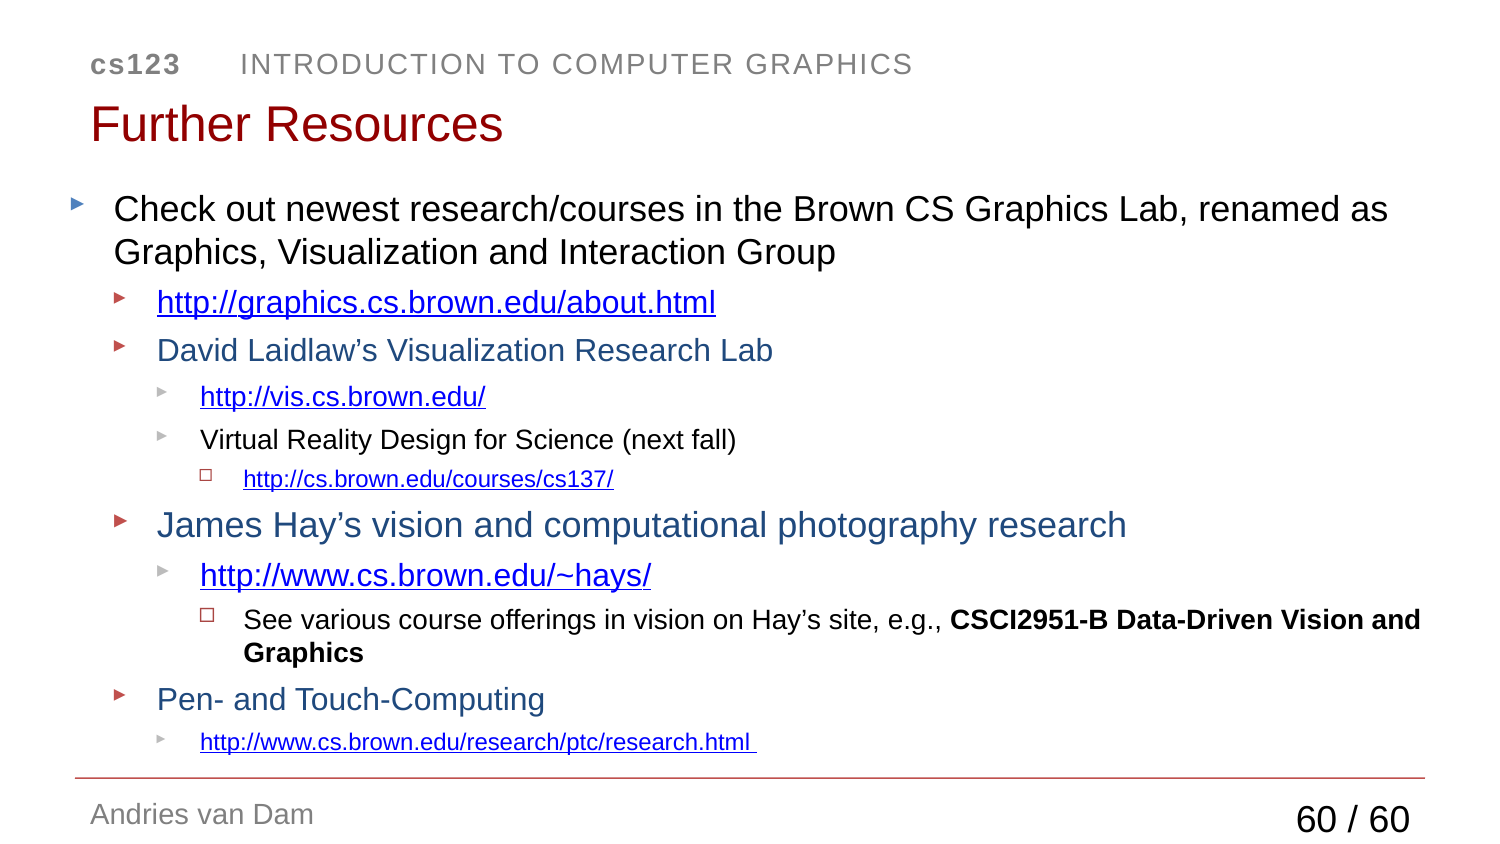

# Further Resources
Check out newest research/courses in the Brown CS Graphics Lab, renamed as Graphics, Visualization and Interaction Group
http://graphics.cs.brown.edu/about.html
David Laidlaw’s Visualization Research Lab
http://vis.cs.brown.edu/
Virtual Reality Design for Science (next fall)
http://cs.brown.edu/courses/cs137/
James Hay’s vision and computational photography research
http://www.cs.brown.edu/~hays/
See various course offerings in vision on Hay’s site, e.g., CSCI2951-B Data-Driven Vision and Graphics
Pen- and Touch-Computing
http://www.cs.brown.edu/research/ptc/research.html